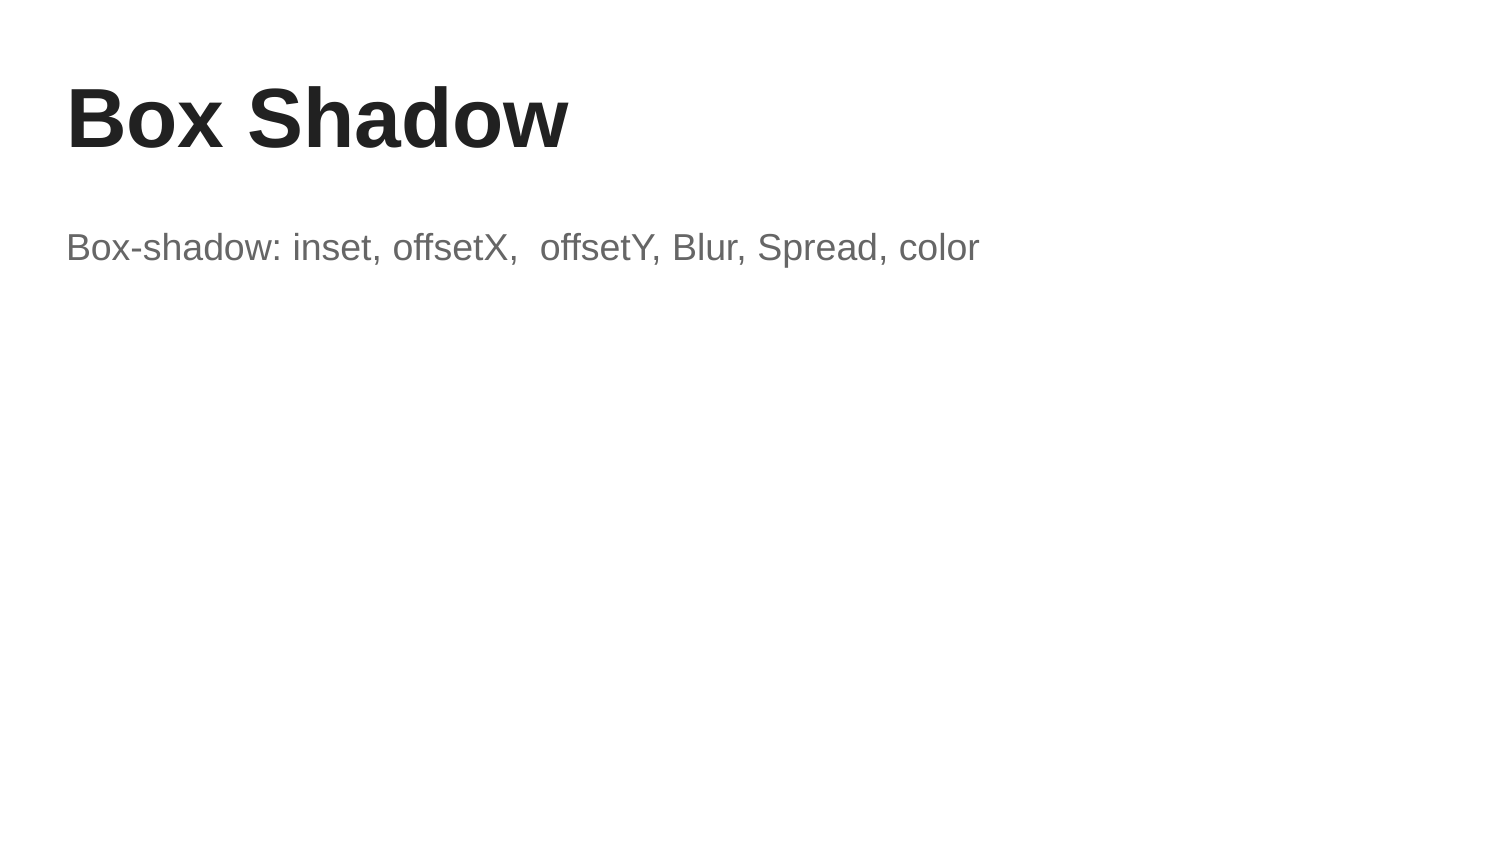

# Box Shadow
Box-shadow: inset, offsetX,  offsetY, Blur, Spread, color